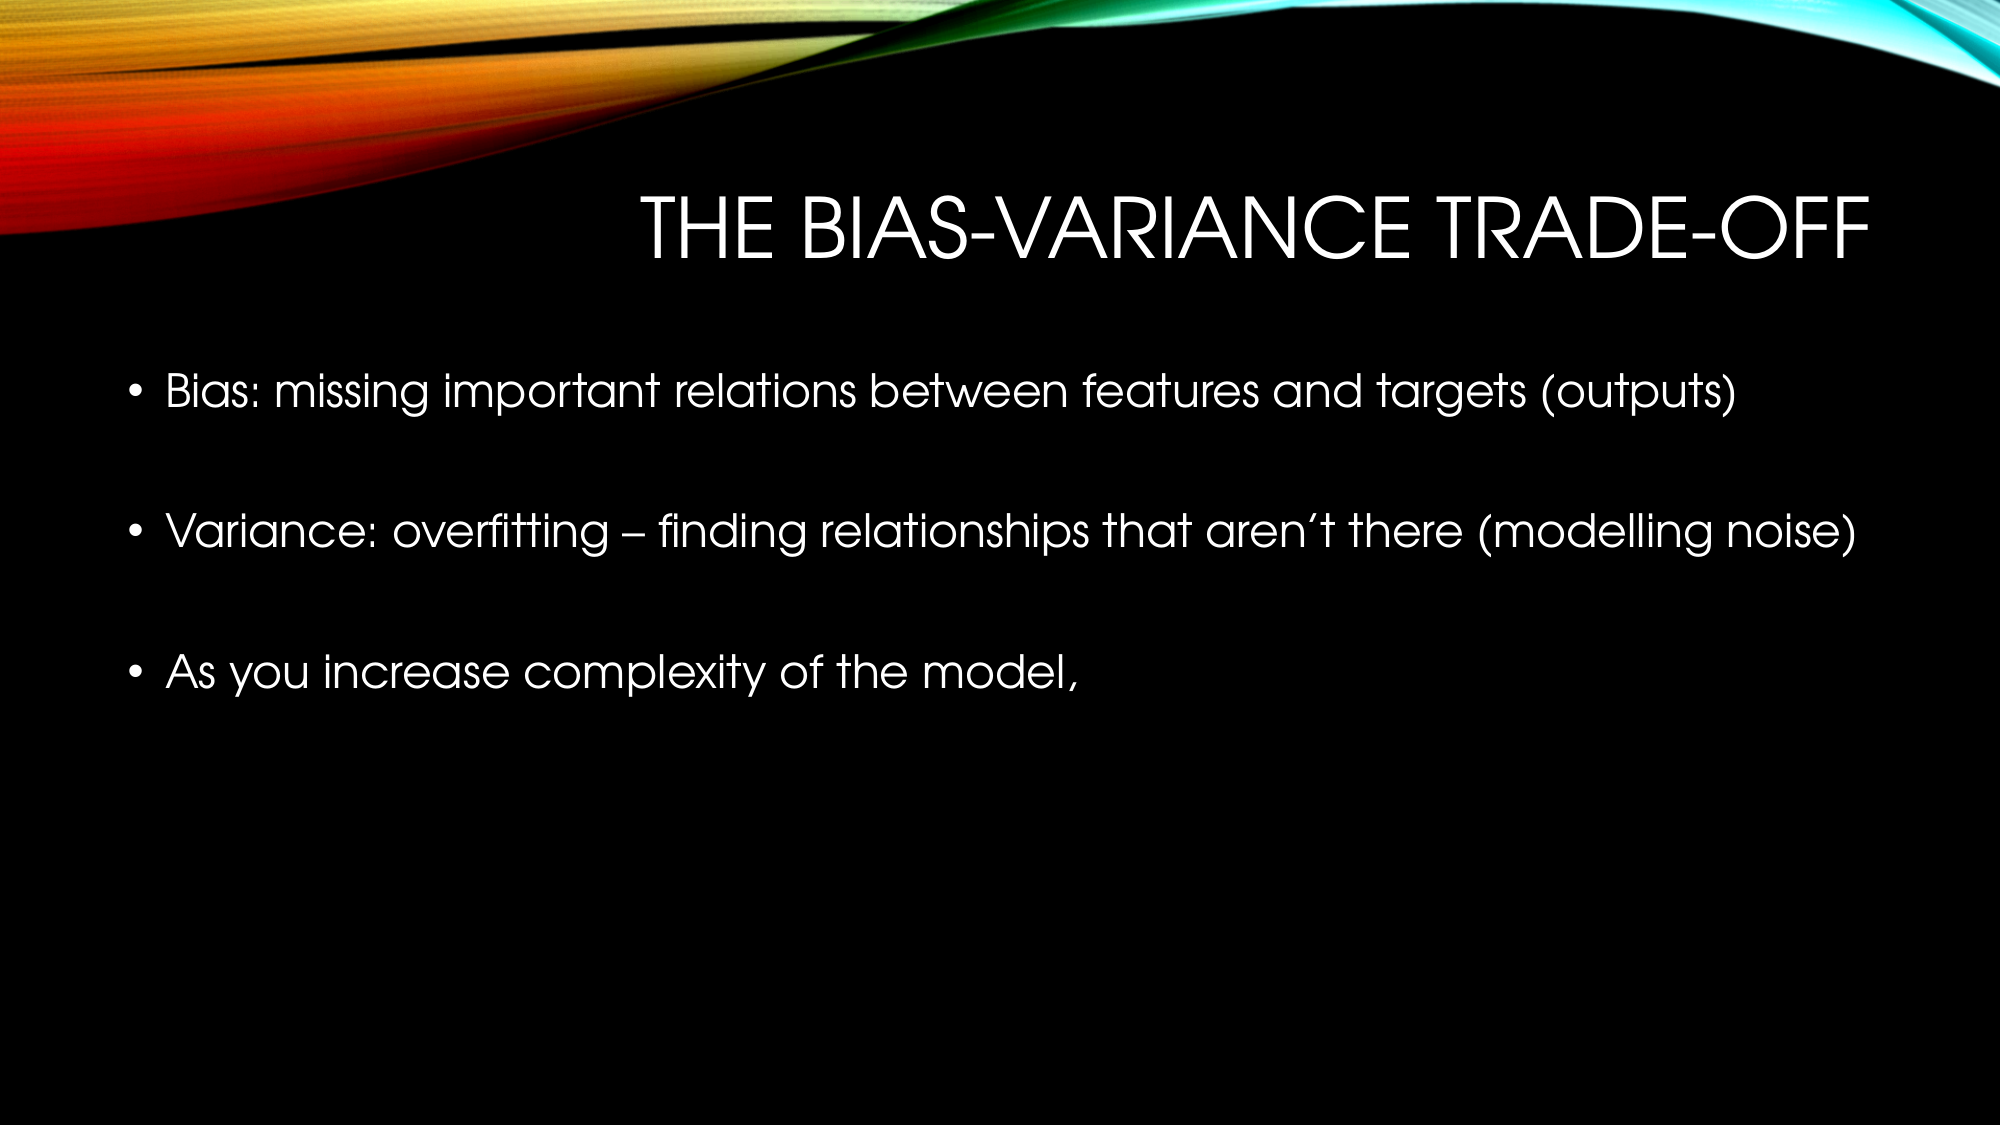

# The Bias-variance trade-off
Bias: missing important relations between features and targets (outputs)

Variance: overfitting – finding relationships that aren’t there (modelling noise)

As you increase complexity of the model,